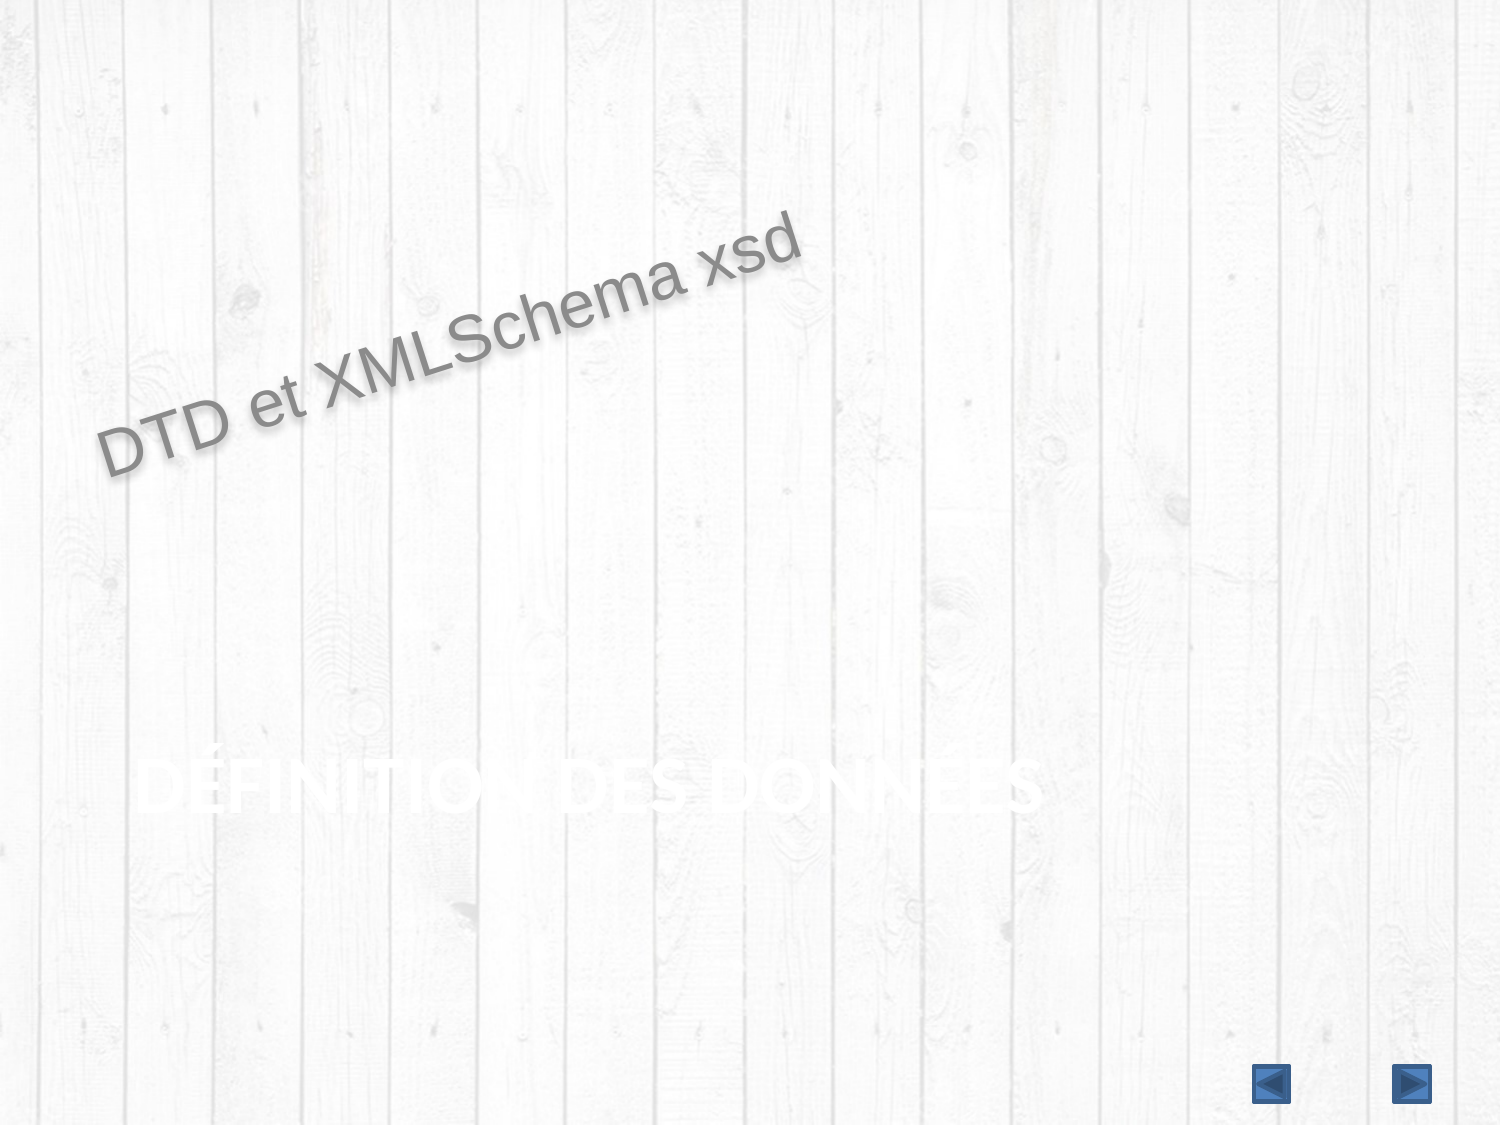

DTD et XMLSchema xsd
# Définition des données